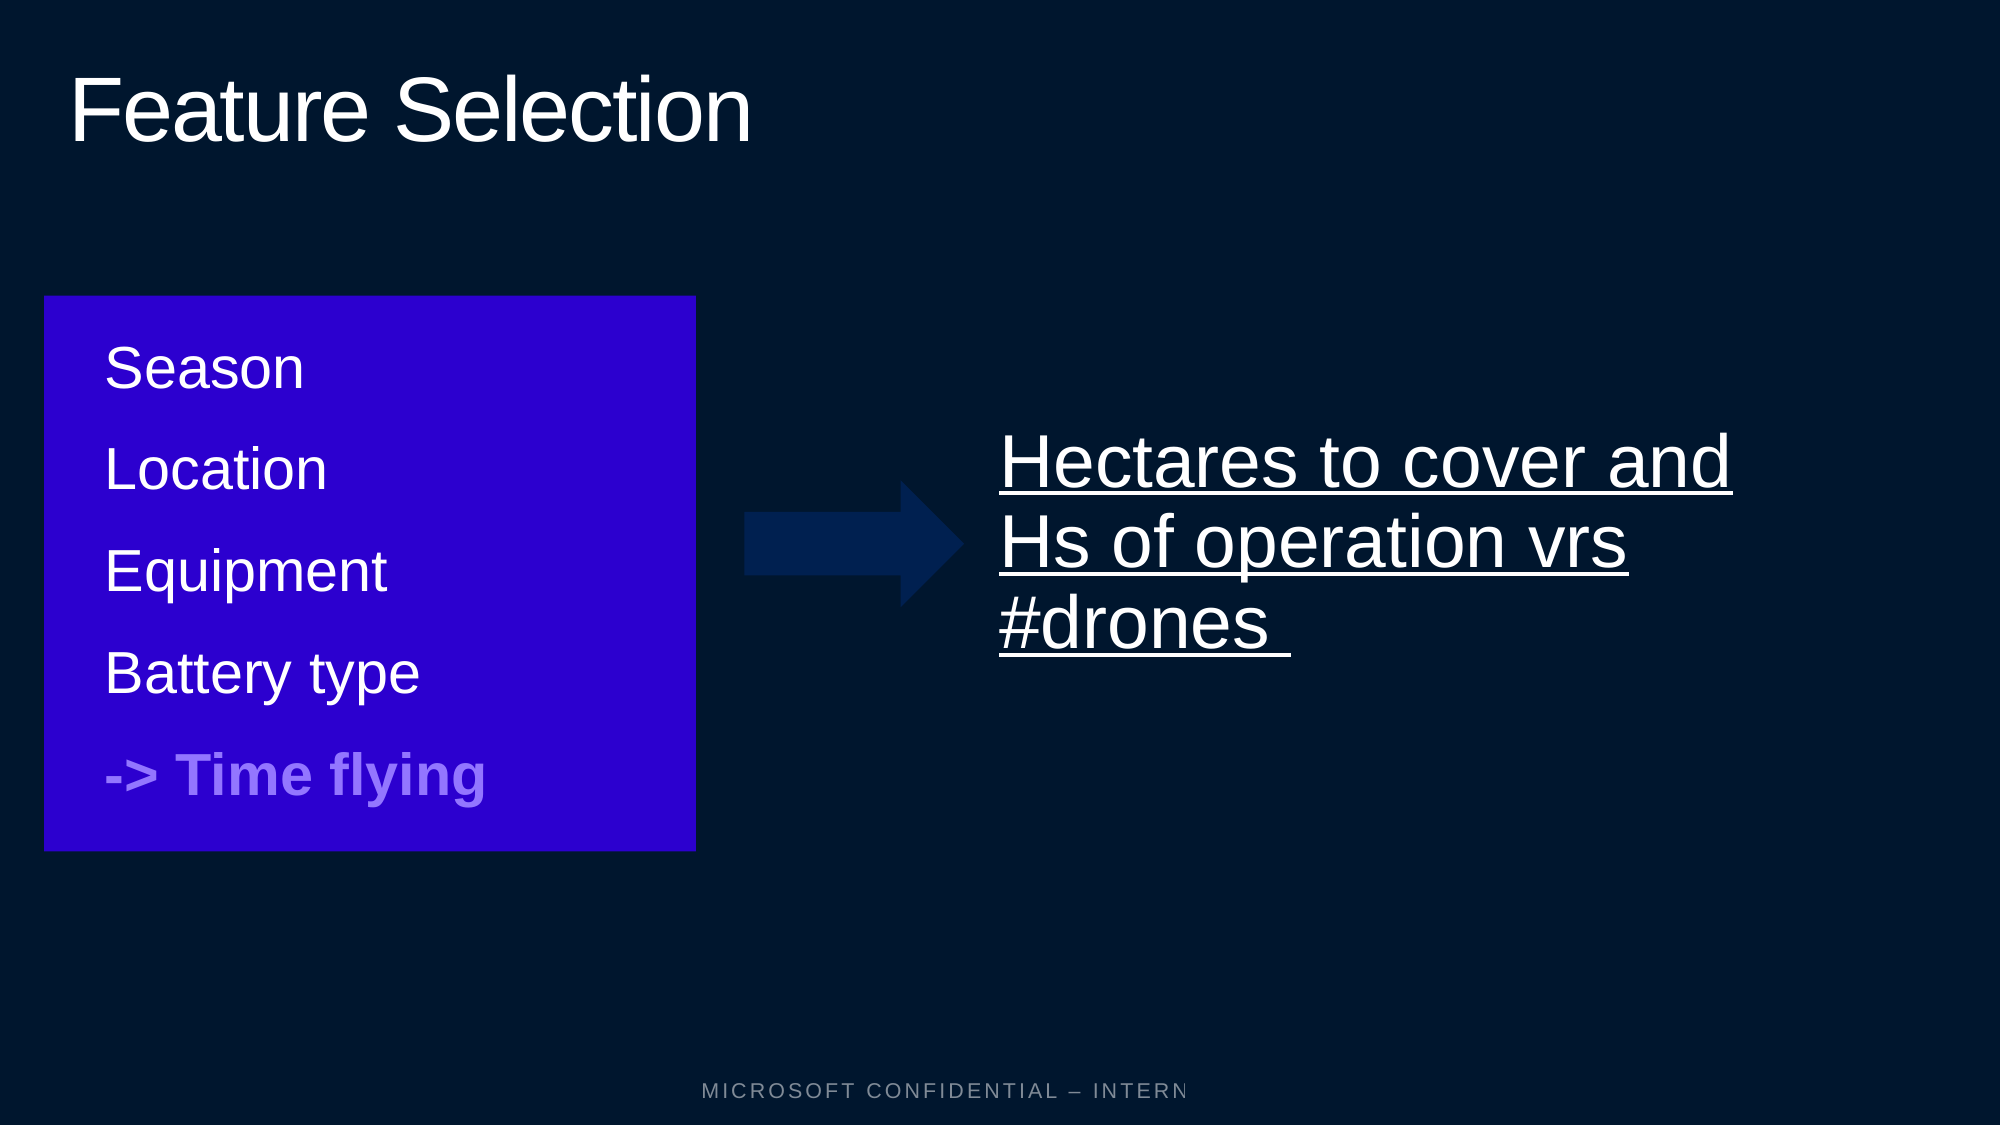

# Feature Selection

Season
Location
Equipment
Battery type
-> Time flying
Hectares to cover and Hs of operation vrs #drones